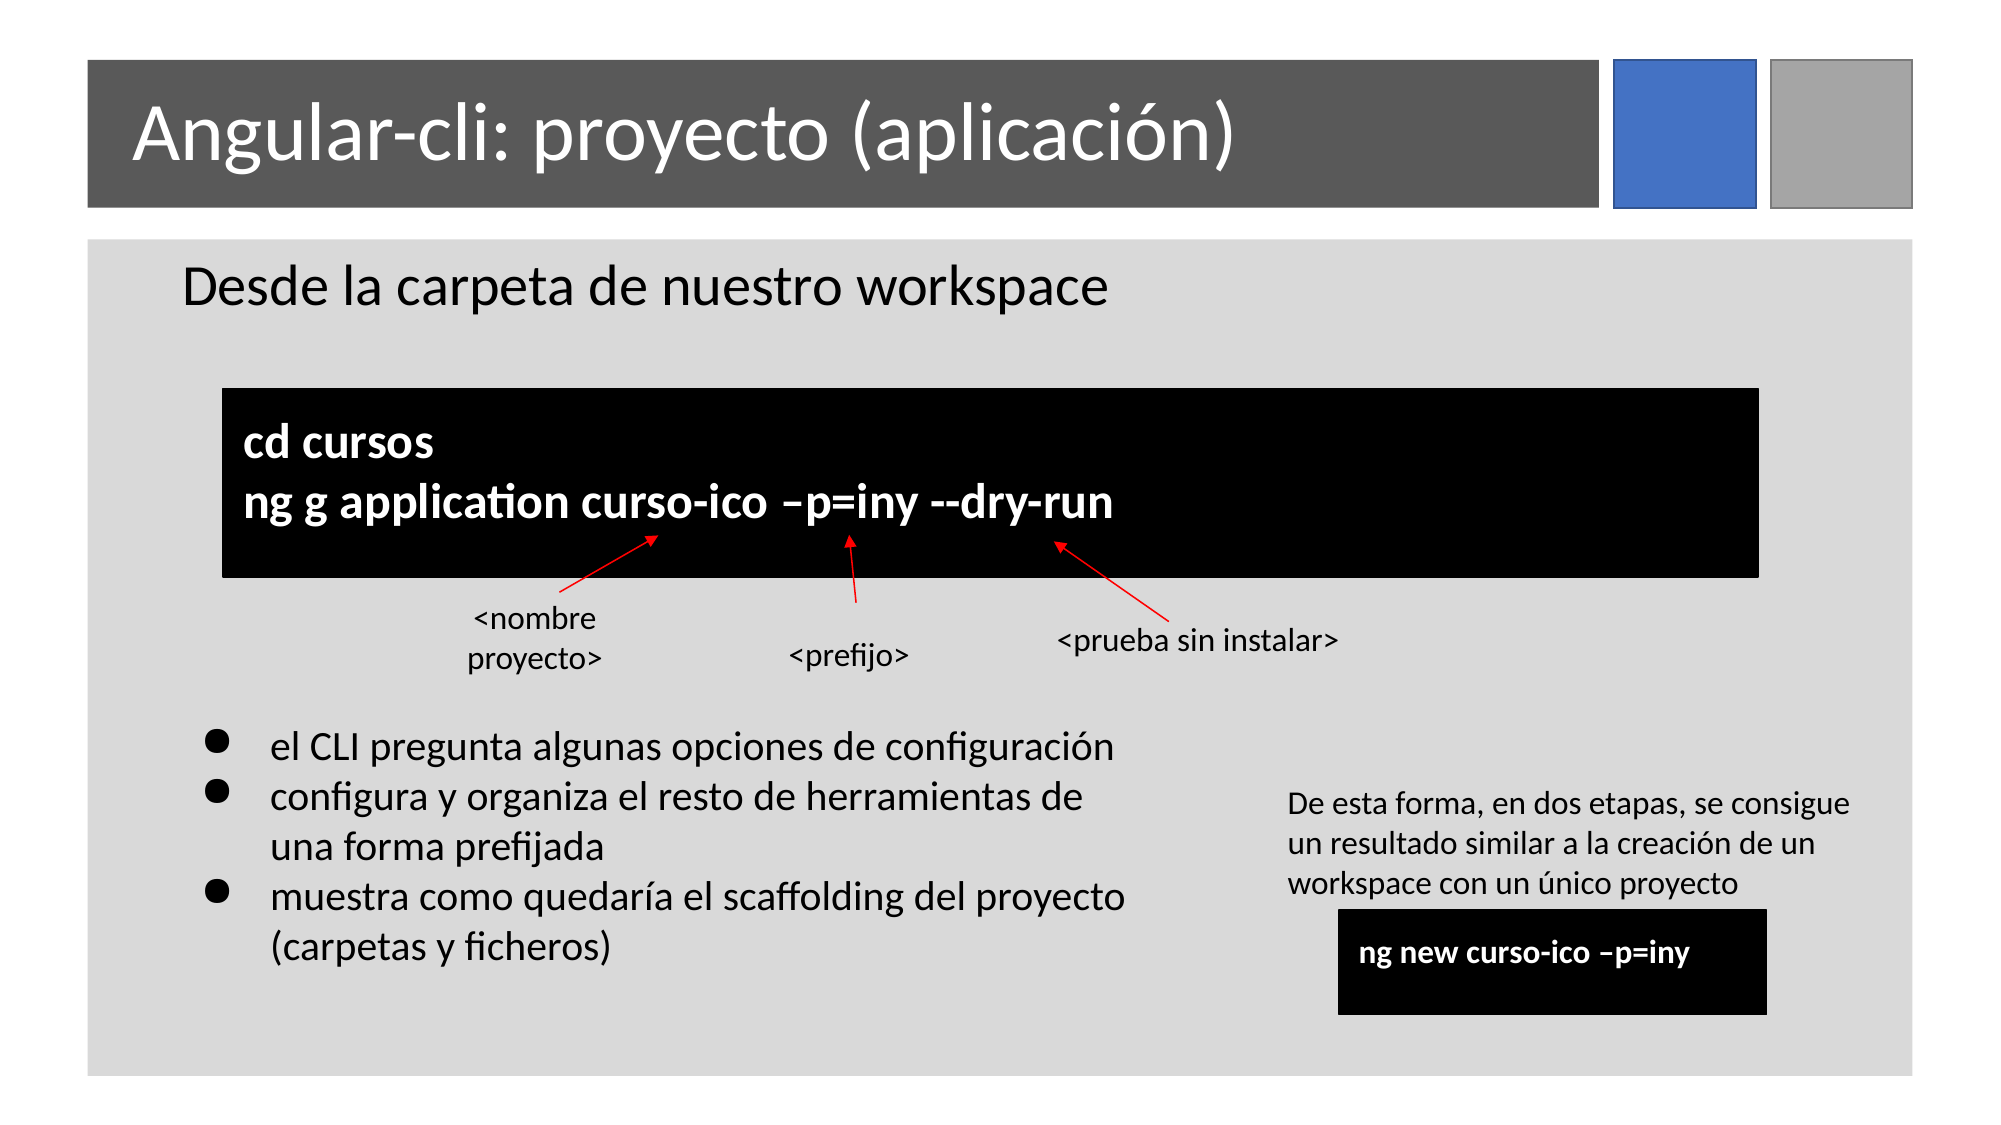

# Angular-cli: proyecto (aplicación)
Desde la carpeta de nuestro workspace
cd cursos
ng g application curso-ico –p=iny --dry-run
<nombre proyecto>
<prueba sin instalar>
<prefijo>
el CLI pregunta algunas opciones de configuración
configura y organiza el resto de herramientas de una forma prefijada
muestra como quedaría el scaffolding del proyecto (carpetas y ficheros)

De esta forma, en dos etapas, se consigue un resultado similar a la creación de un workspace con un único proyecto
ng new curso-ico –p=iny